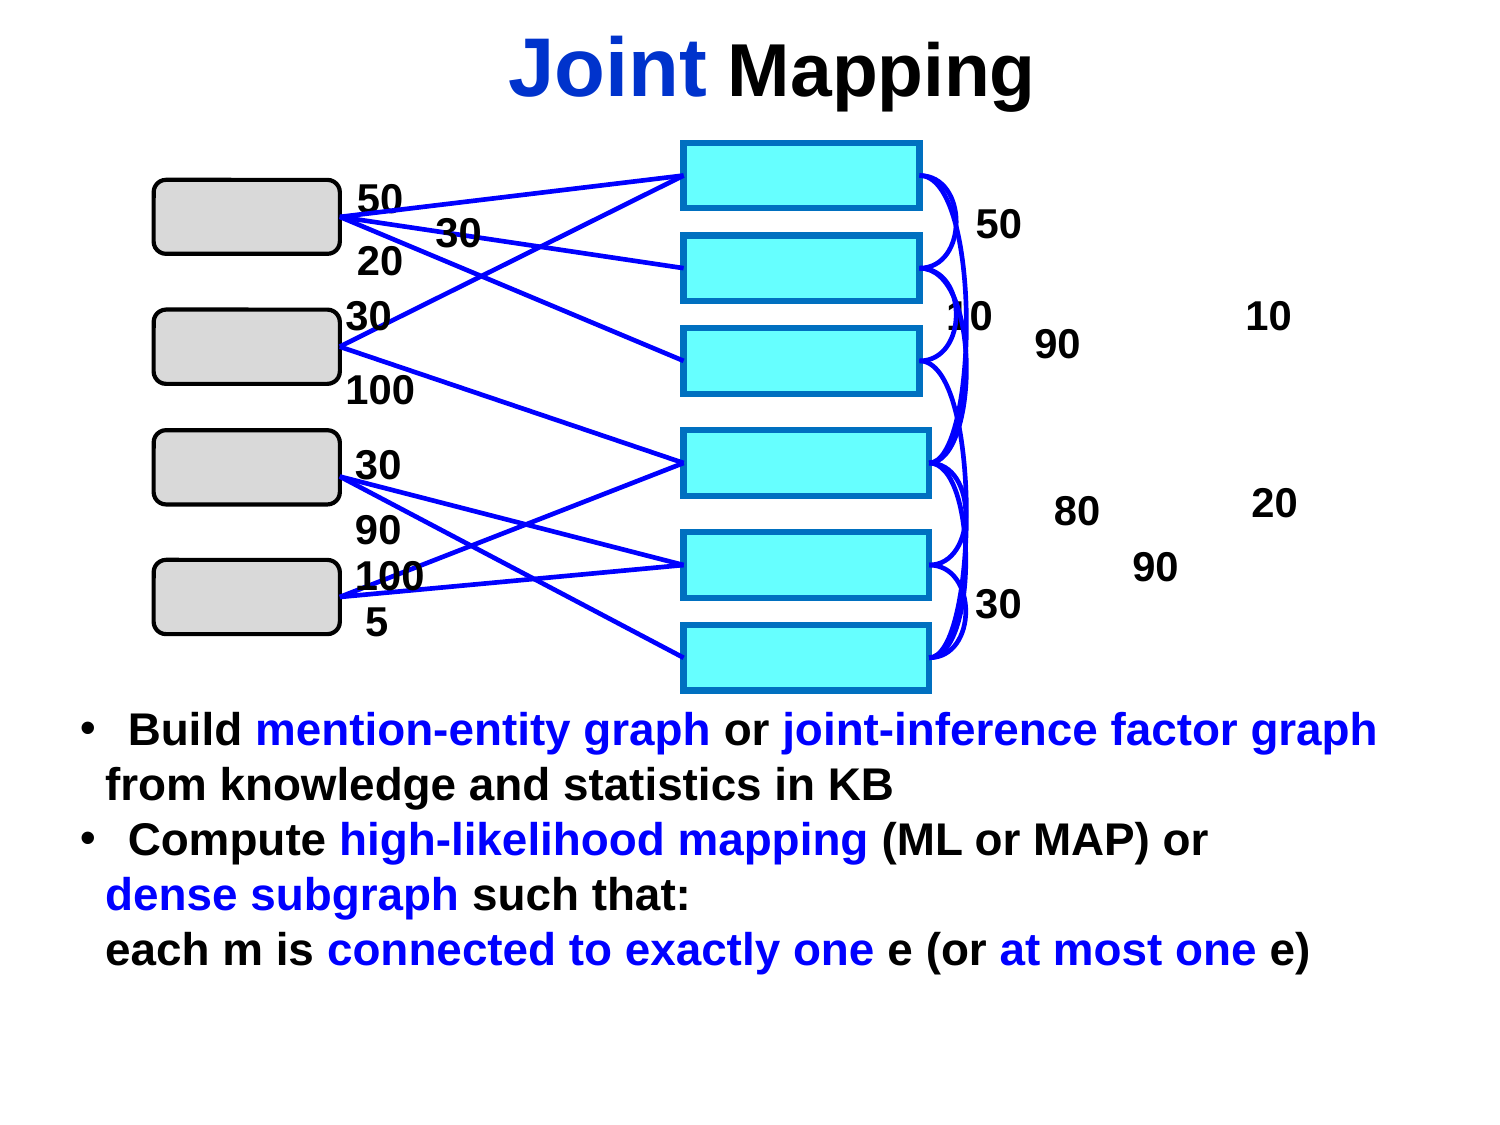

# Joint Mapping

 50

 50
 30
 20

30
 10
10

 90

100

30

20
 80
90

 90
100

 30
5

 Build mention-entity graph or joint-inference factor graph
  from knowledge and statistics in KB
 Compute high-likelihood mapping (ML or MAP) or
  dense subgraph such that:
  each m is connected to exactly one e (or at most one e)